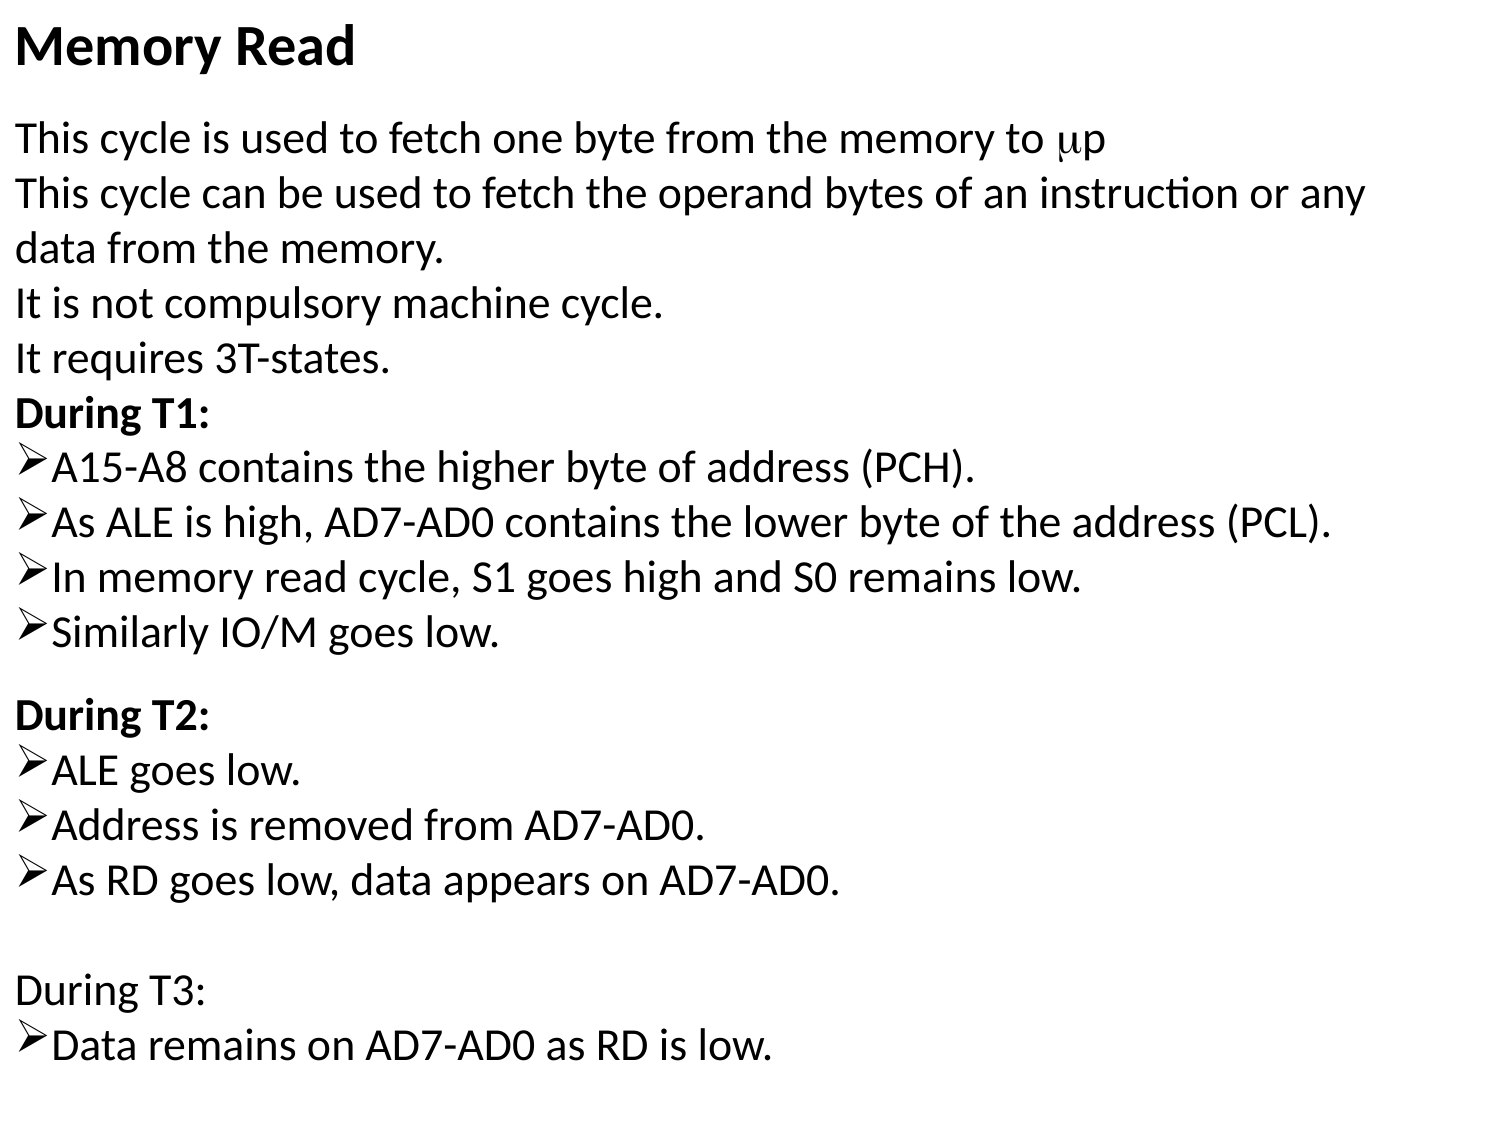

Memory Read
This cycle is used to fetch one byte from the memory to μp
This cycle can be used to fetch the operand bytes of an instruction or any data from the memory.
It is not compulsory machine cycle.
It requires 3T-states.
During T1:
A15-A8 contains the higher byte of address (PCH).
As ALE is high, AD7-AD0 contains the lower byte of the address (PCL).
In memory read cycle, S1 goes high and S0 remains low.
Similarly IO/M goes low.

During T2:
ALE goes low.
Address is removed from AD7-AD0.
As RD goes low, data appears on AD7-AD0.

During T3:
Data remains on AD7-AD0 as RD is low.